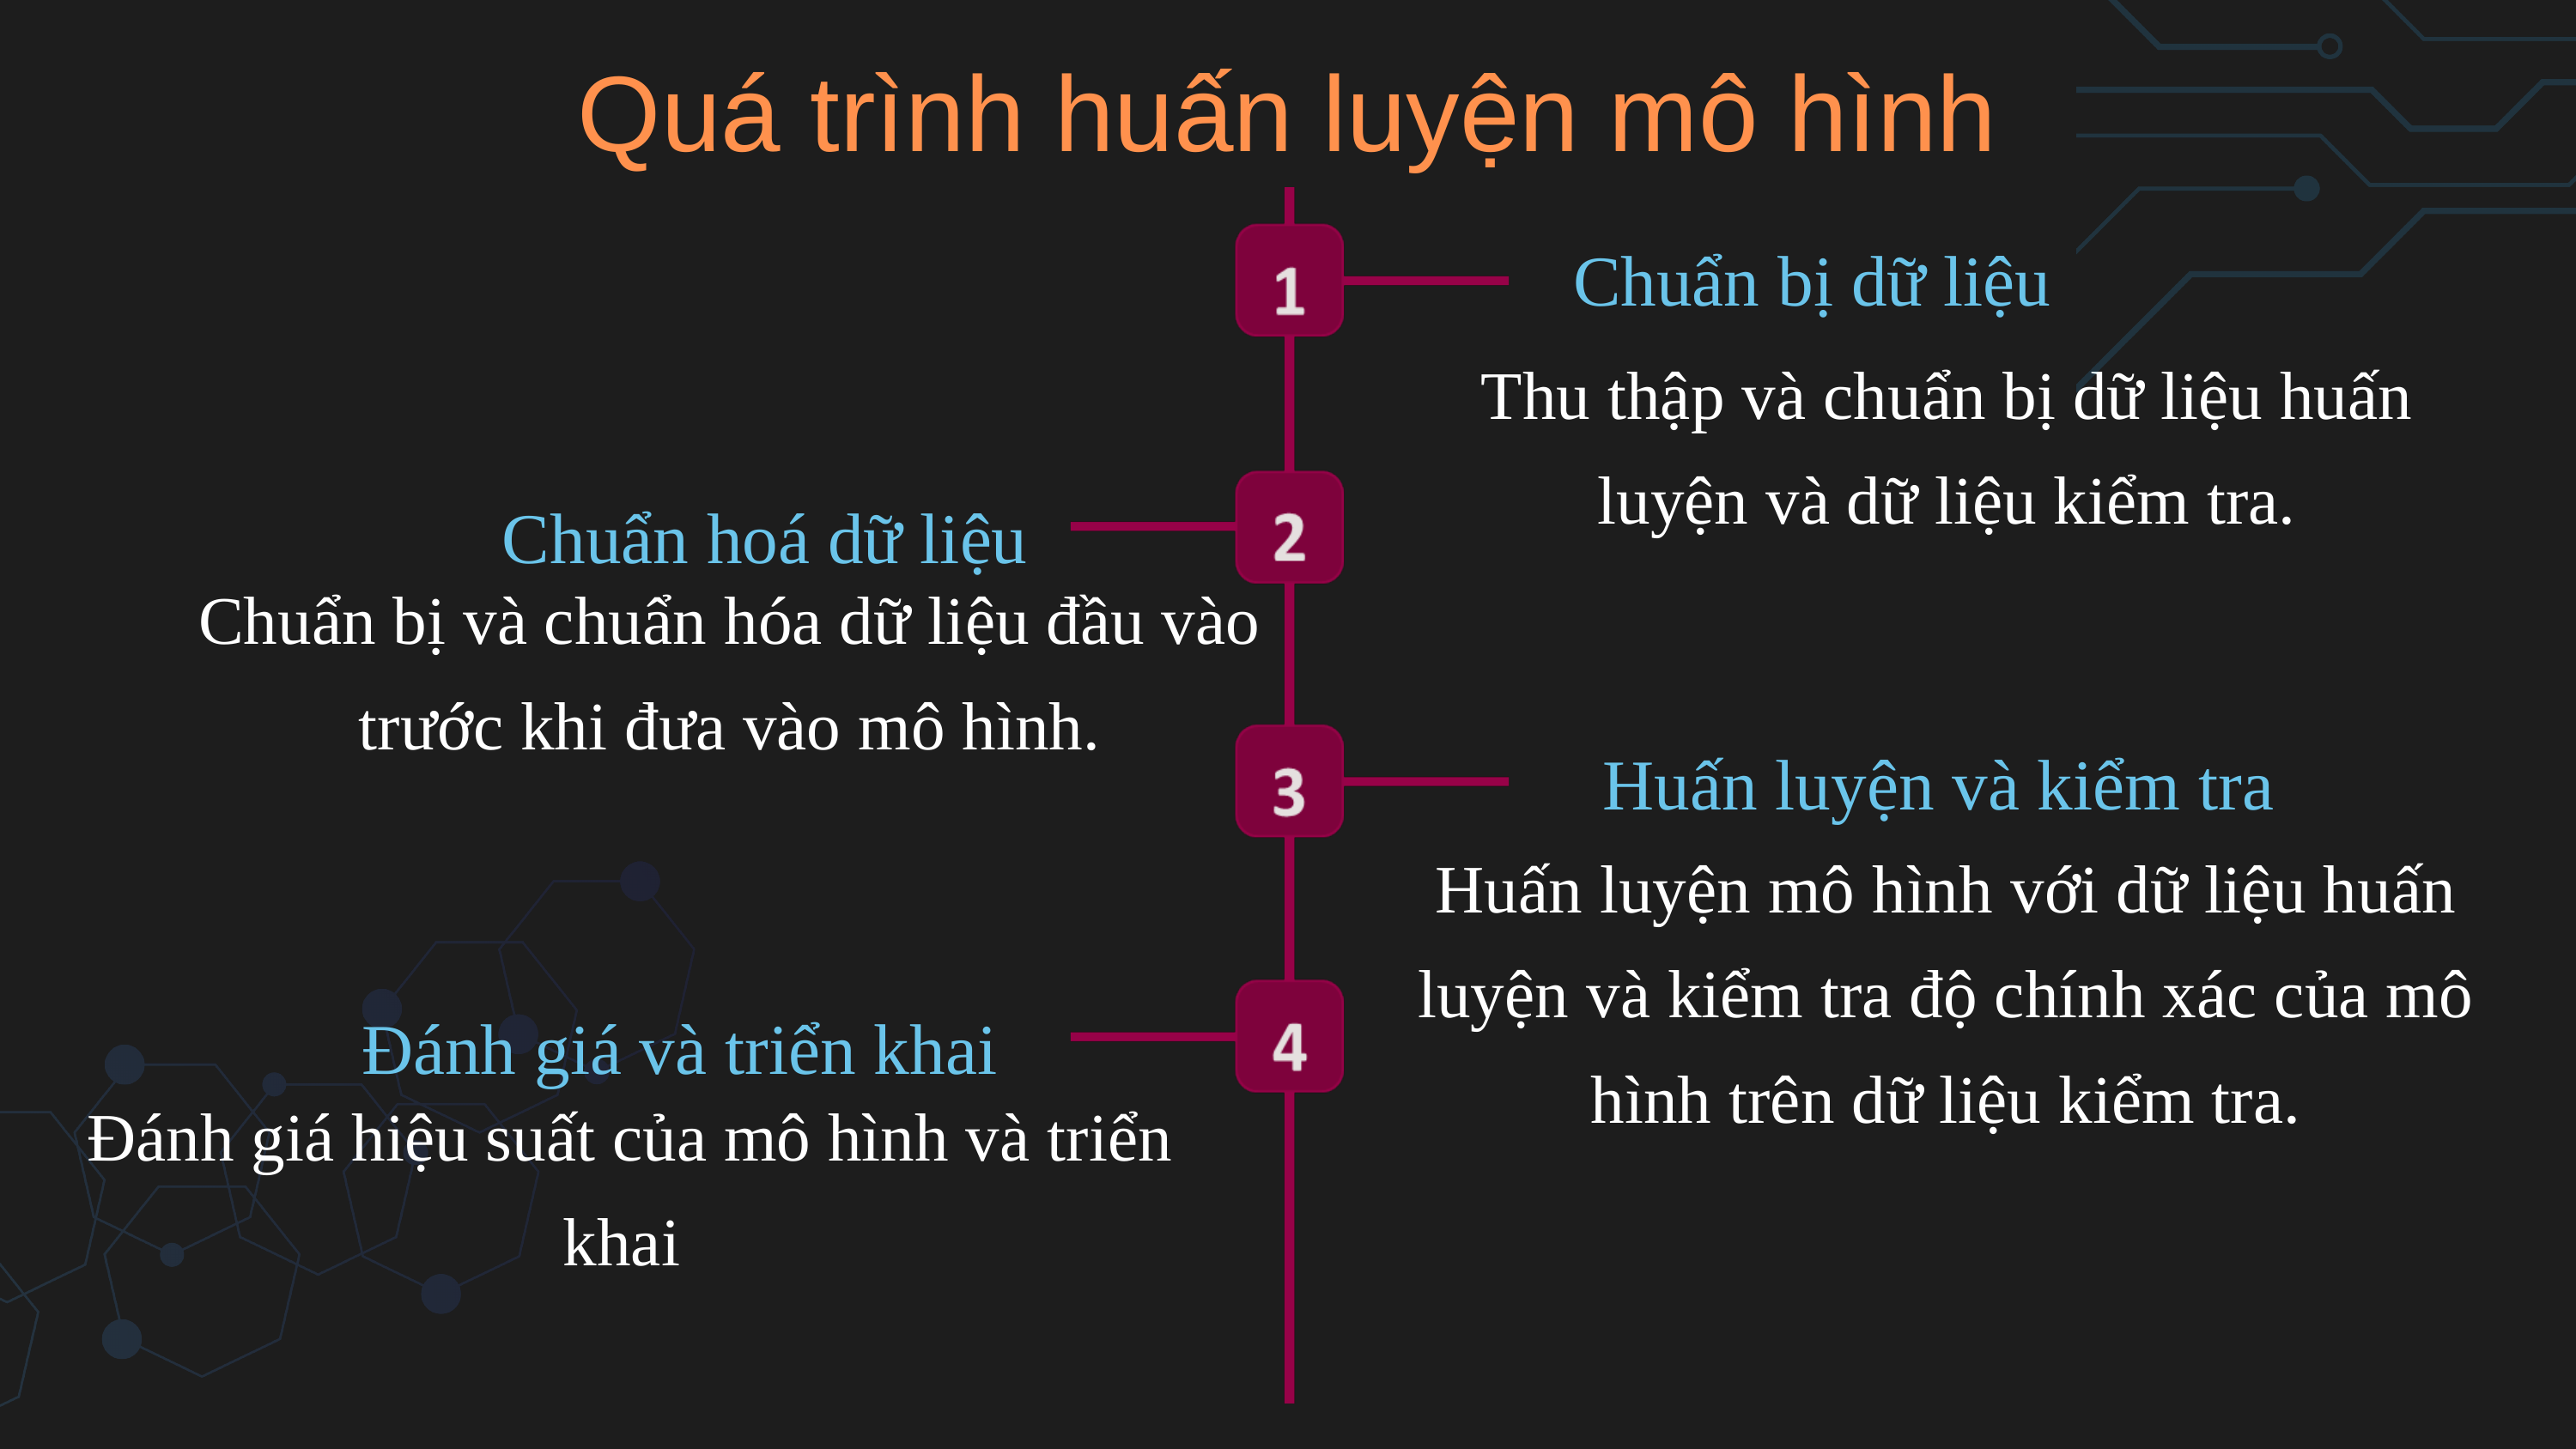

Quá trình huấn luyện mô hình

Chuẩn bị dữ liệu
Thu thập và chuẩn bị dữ liệu huấn luyện và dữ liệu kiểm tra.
Chuẩn hoá dữ liệu
Chuẩn bị và chuẩn hóa dữ liệu đầu vào trước khi đưa vào mô hình.
Huấn luyện và kiểm tra
Huấn luyện mô hình với dữ liệu huấn luyện và kiểm tra độ chính xác của mô hình trên dữ liệu kiểm tra.

Đánh giá và triển khai
Đánh giá hiệu suất của mô hình và triển khai